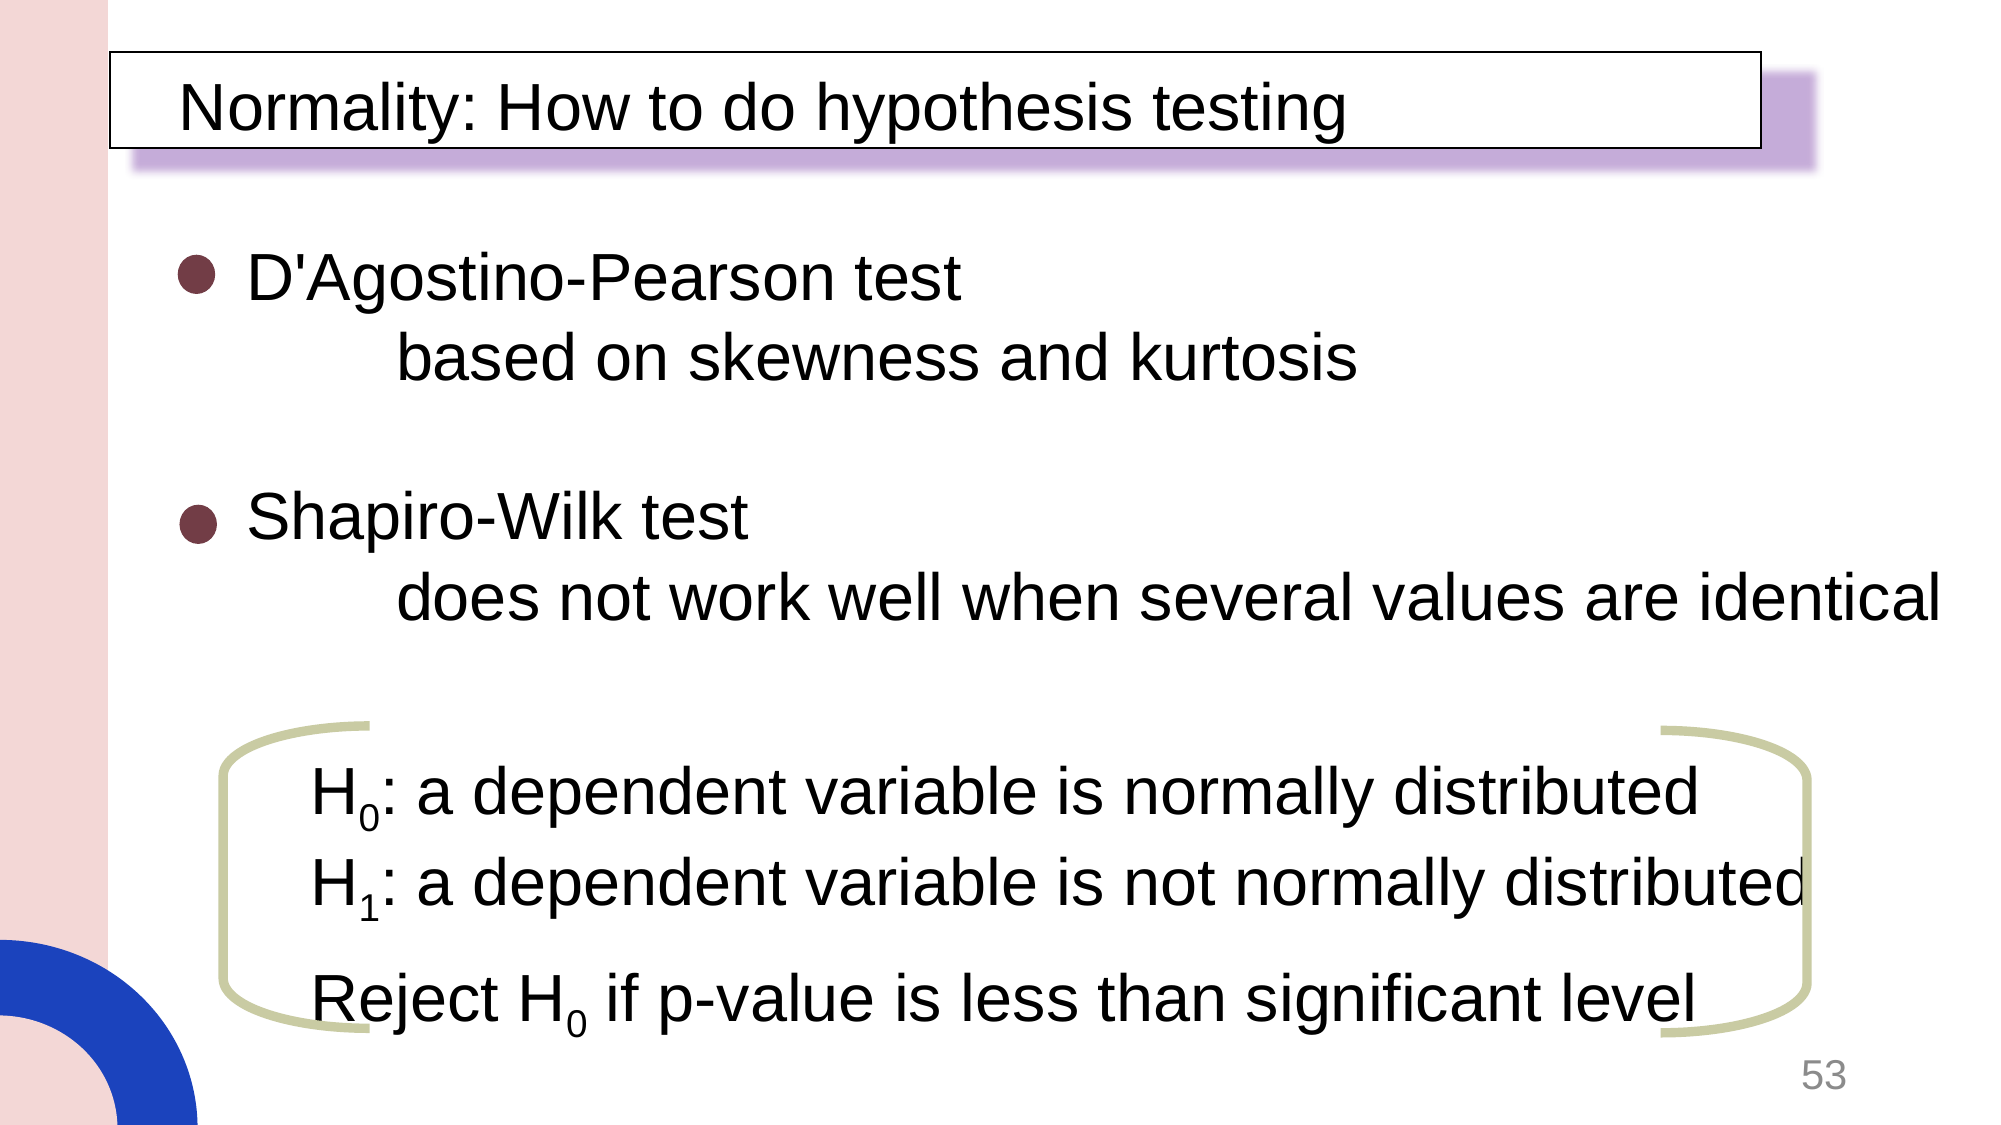

Normality: How to do hypothesis testing

D'Agostino-Pearson test
	based on skewness and kurtosis

Shapiro-Wilk test
	does not work well when several values are identical

H0: a dependent variable is normally distributed
H1: a dependent variable is not normally distributed

Reject H0 if p-value is less than significant level
53